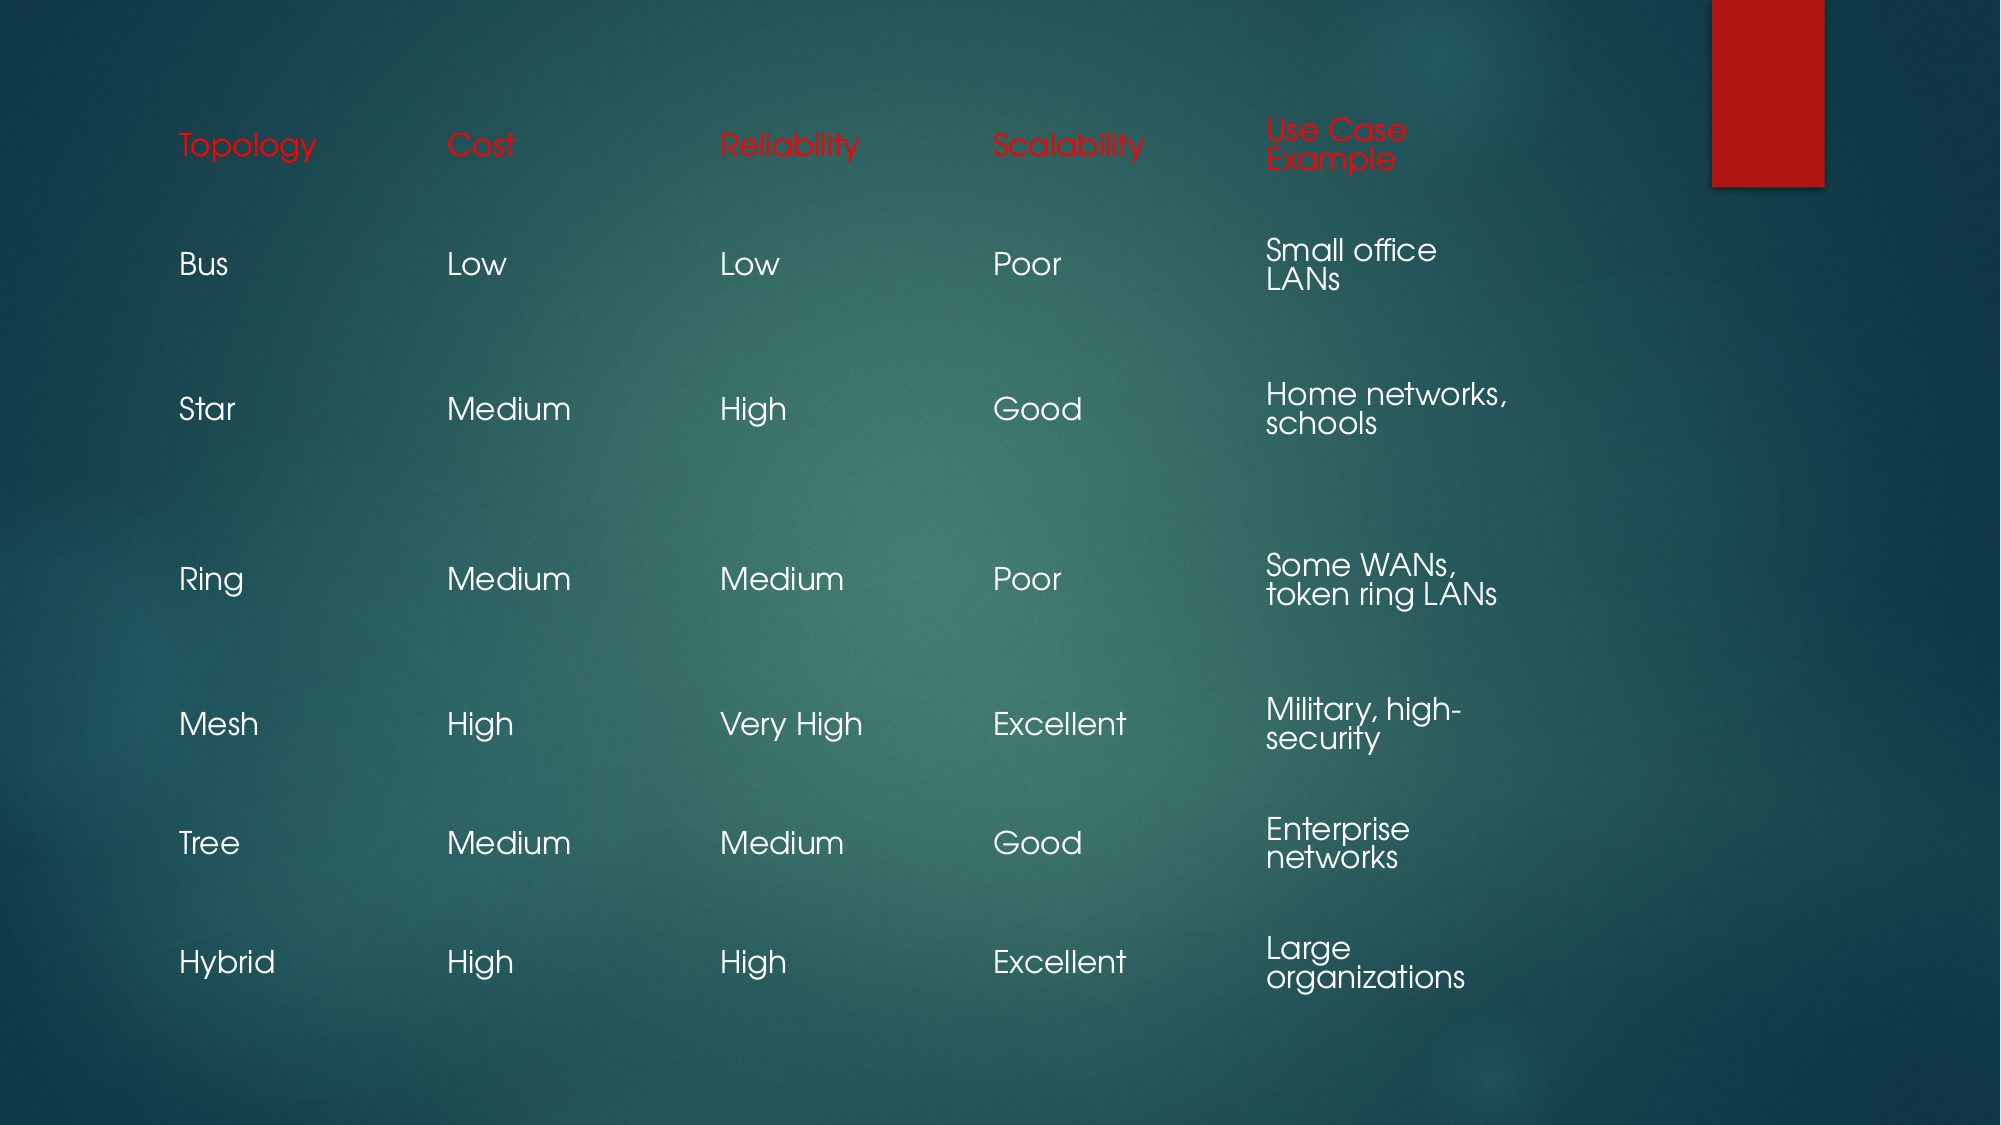

| Topology | Cost | Reliability | Scalability | Use Case Example |
| --- | --- | --- | --- | --- |
| Bus | Low | Low | Poor | Small office LANs |
| Star | Medium | High | Good | Home networks, schools |
| Ring | Medium | Medium | Poor | Some WANs, token ring LANs |
| Mesh | High | Very High | Excellent | Military, high-security |
| Tree | Medium | Medium | Good | Enterprise networks |
| Hybrid | High | High | Excellent | Large organizations |